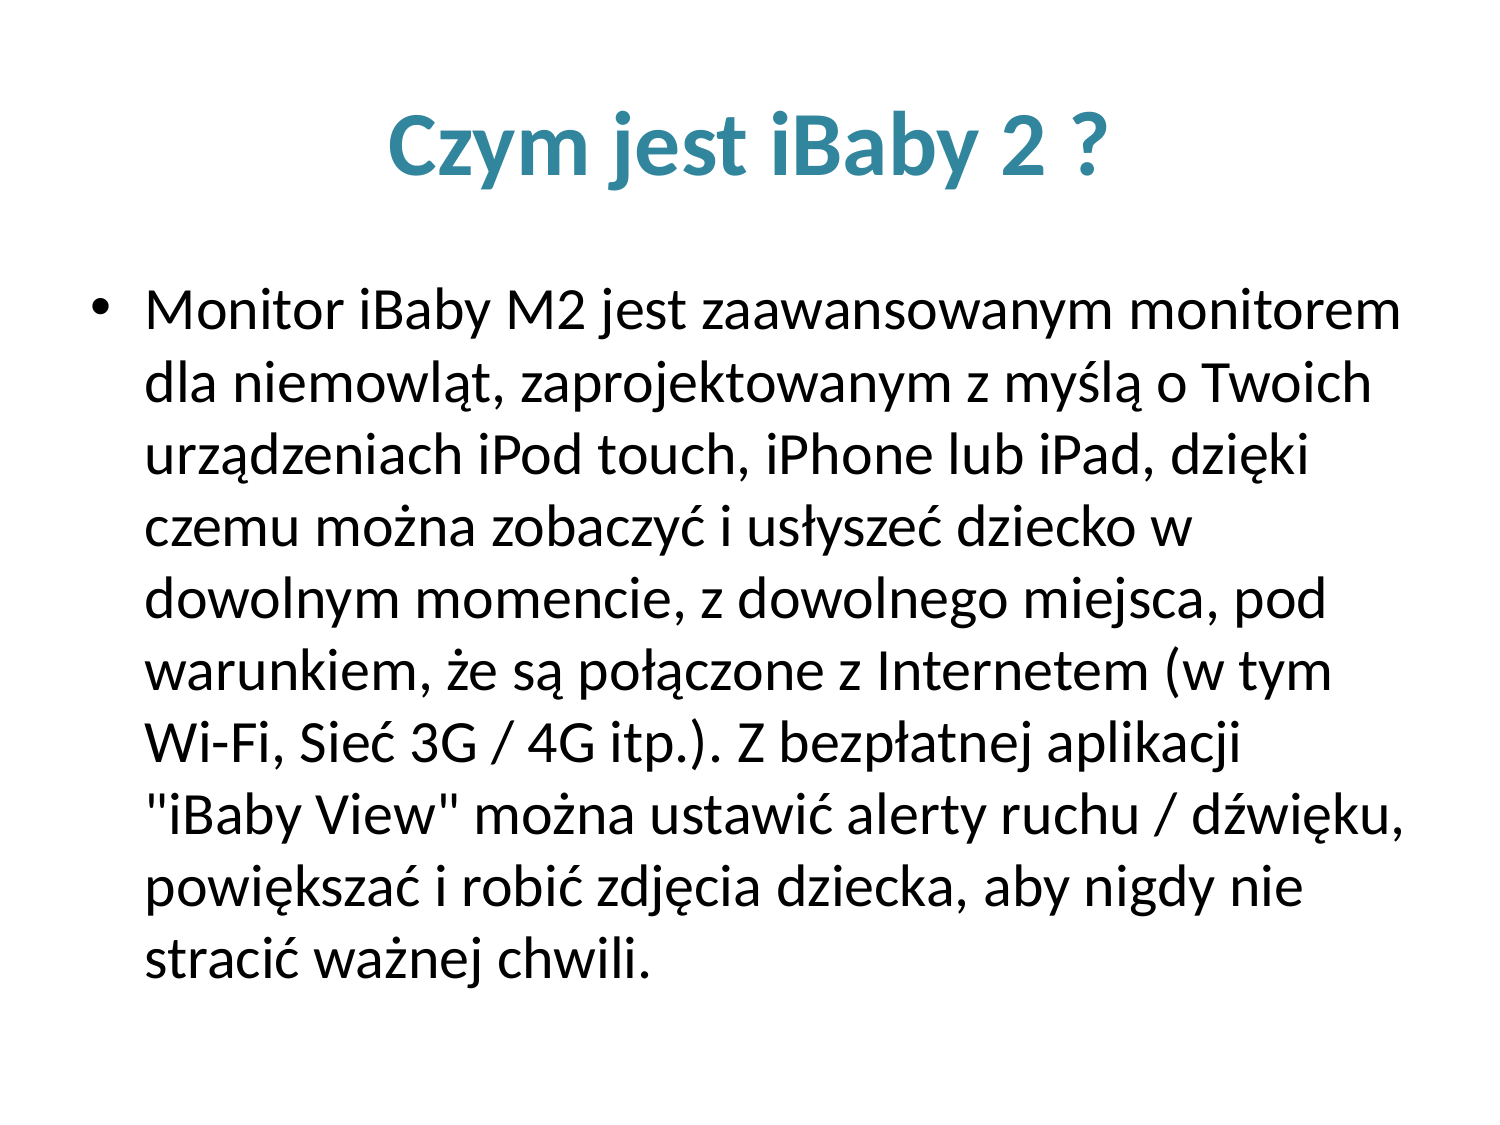

# Czym jest iBaby 2 ?
Monitor iBaby M2 jest zaawansowanym monitorem dla niemowląt, zaprojektowanym z myślą o Twoich urządzeniach iPod touch, iPhone lub iPad, dzięki czemu można zobaczyć i usłyszeć dziecko w dowolnym momencie, z dowolnego miejsca, pod warunkiem, że są połączone z Internetem (w tym Wi-Fi, Sieć 3G / 4G itp.). Z bezpłatnej aplikacji "iBaby View" można ustawić alerty ruchu / dźwięku, powiększać i robić zdjęcia dziecka, aby nigdy nie stracić ważnej chwili.